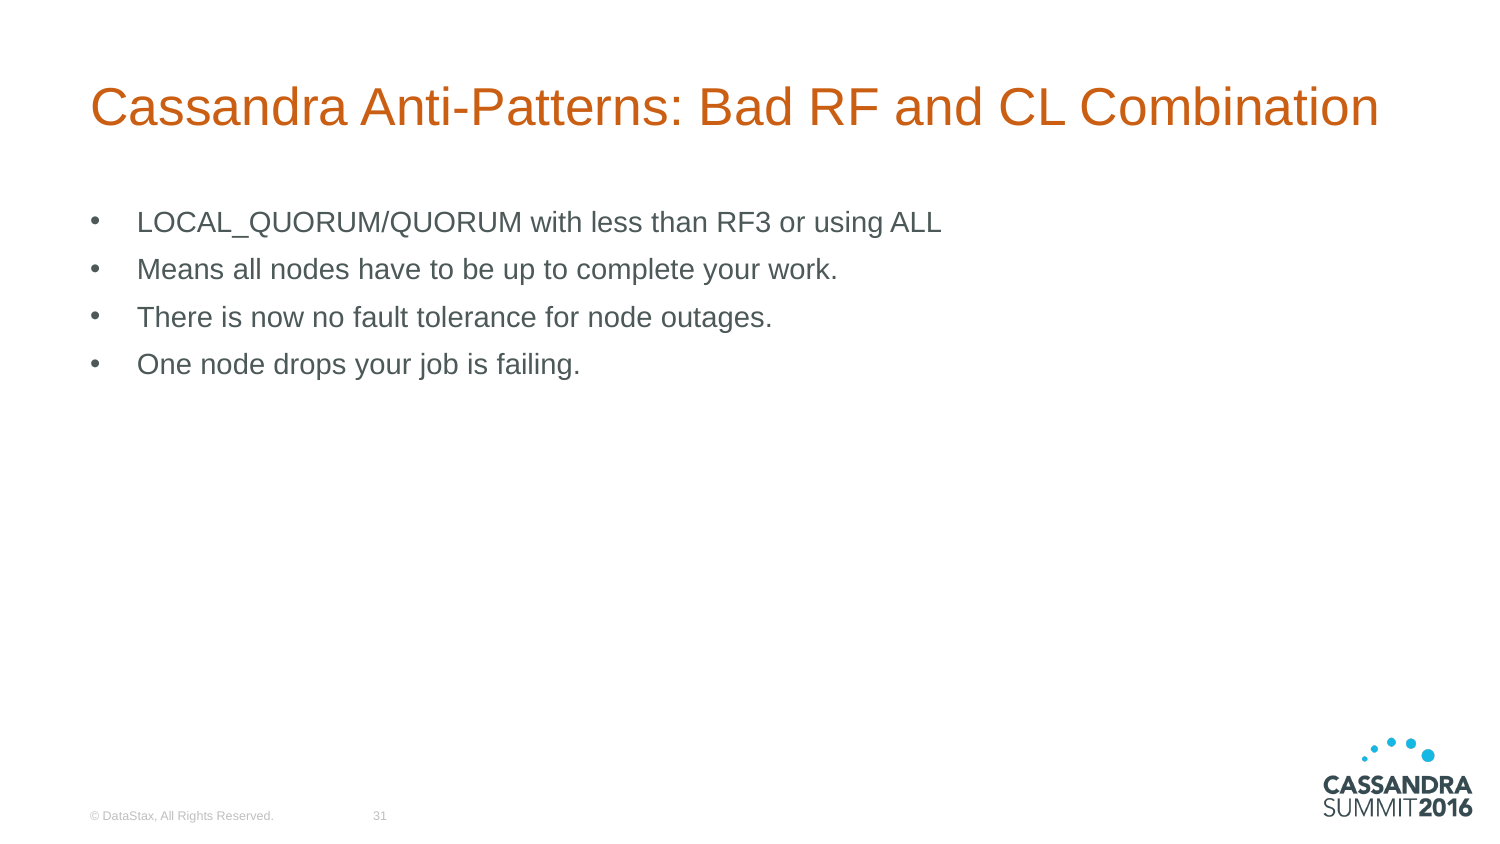

# Cassandra Anti-Patterns: Bad RF and CL Combination
LOCAL_QUORUM/QUORUM with less than RF3 or using ALL
Means all nodes have to be up to complete your work.
There is now no fault tolerance for node outages.
One node drops your job is failing.

© DataStax, All Rights Reserved.
31